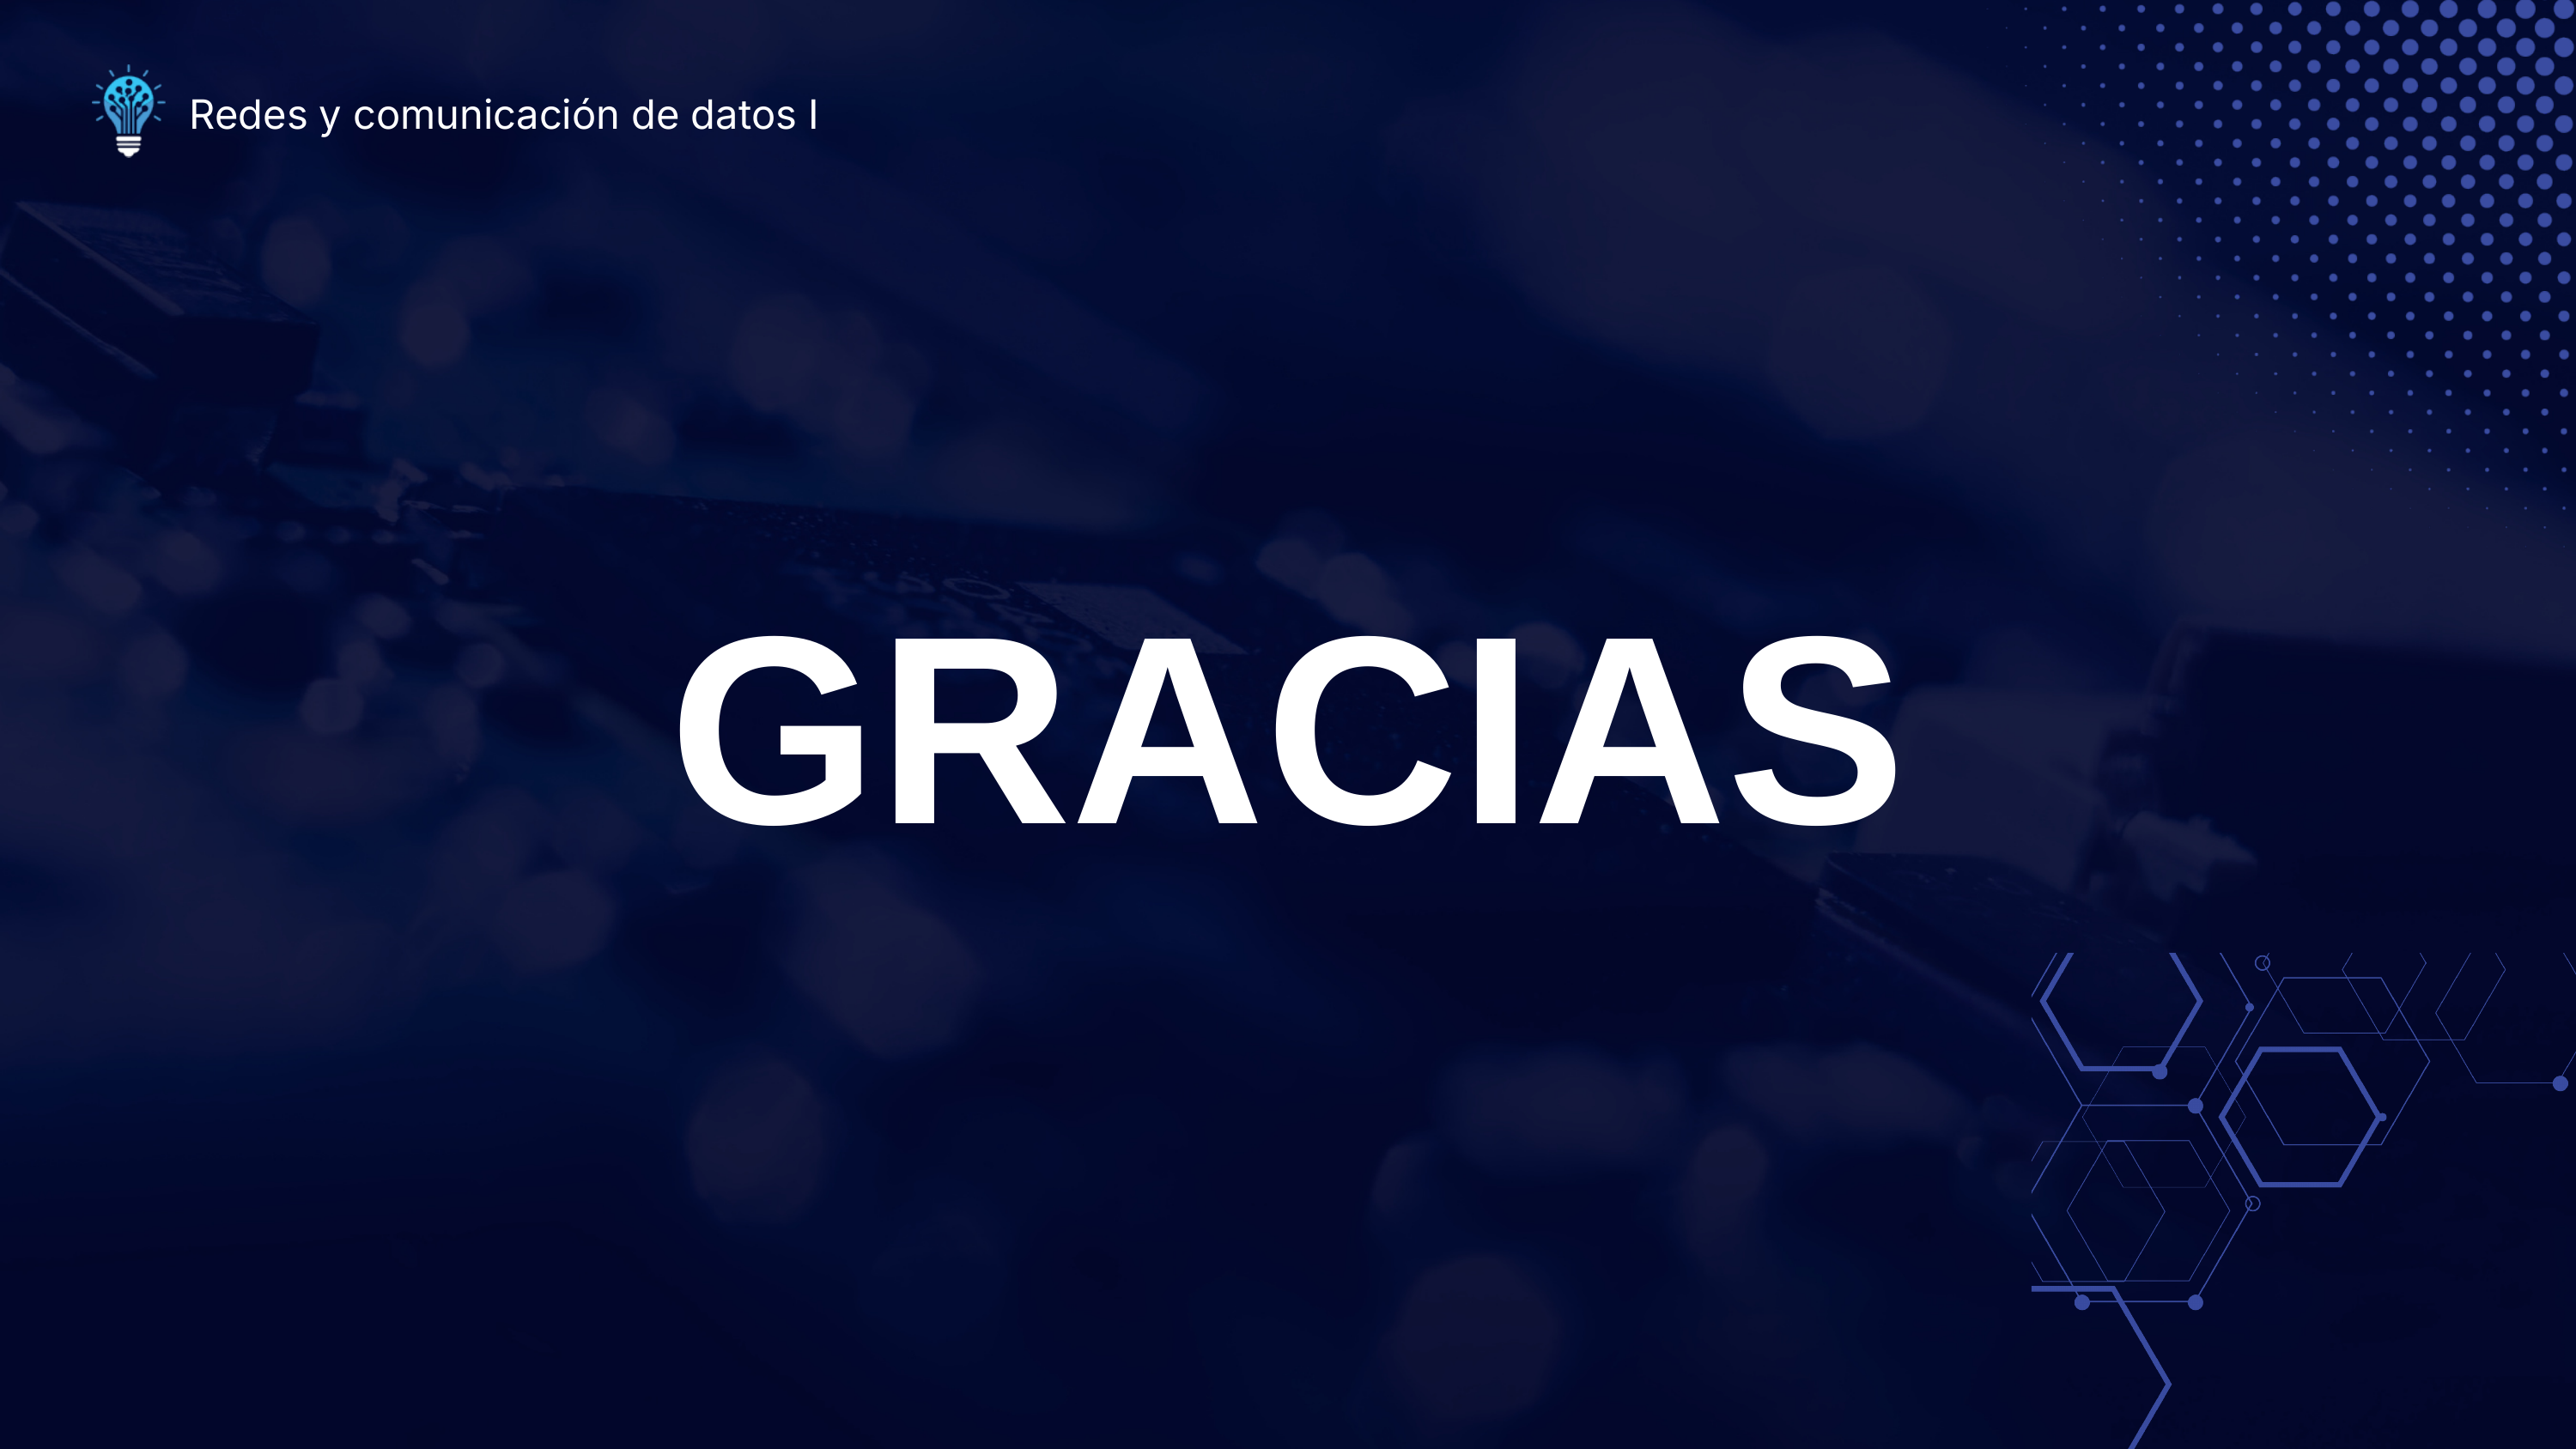

Redes y comunicación de datos I
GRACIAS